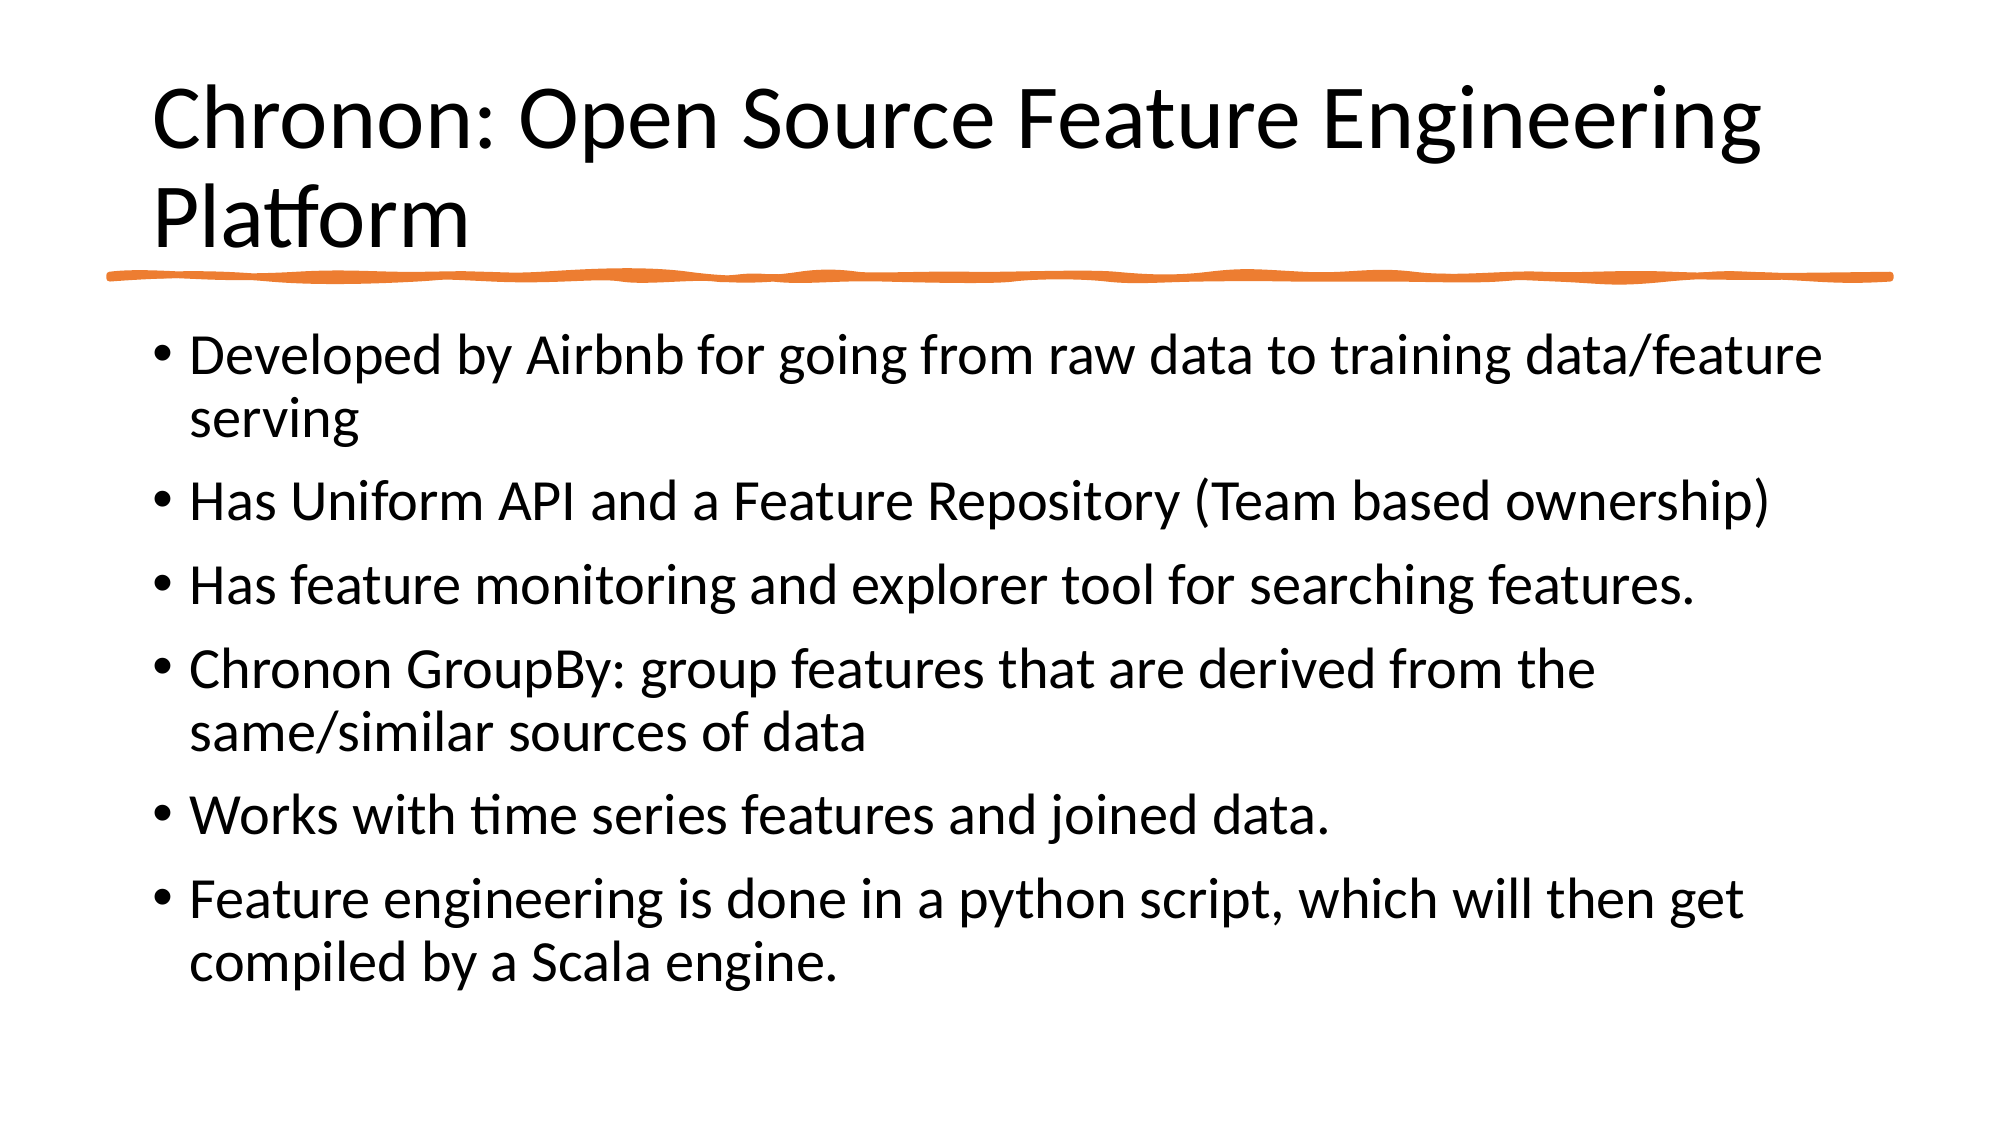

# Chronon: Open Source Feature Engineering Platform

Developed by Airbnb for going from raw data to training data/feature serving
Has Uniform API and a Feature Repository (Team based ownership)
Has feature monitoring and explorer tool for searching features.
Chronon GroupBy: group features that are derived from the same/similar sources of data
Works with time series features and joined data.
Feature engineering is done in a python script, which will then get compiled by a Scala engine.